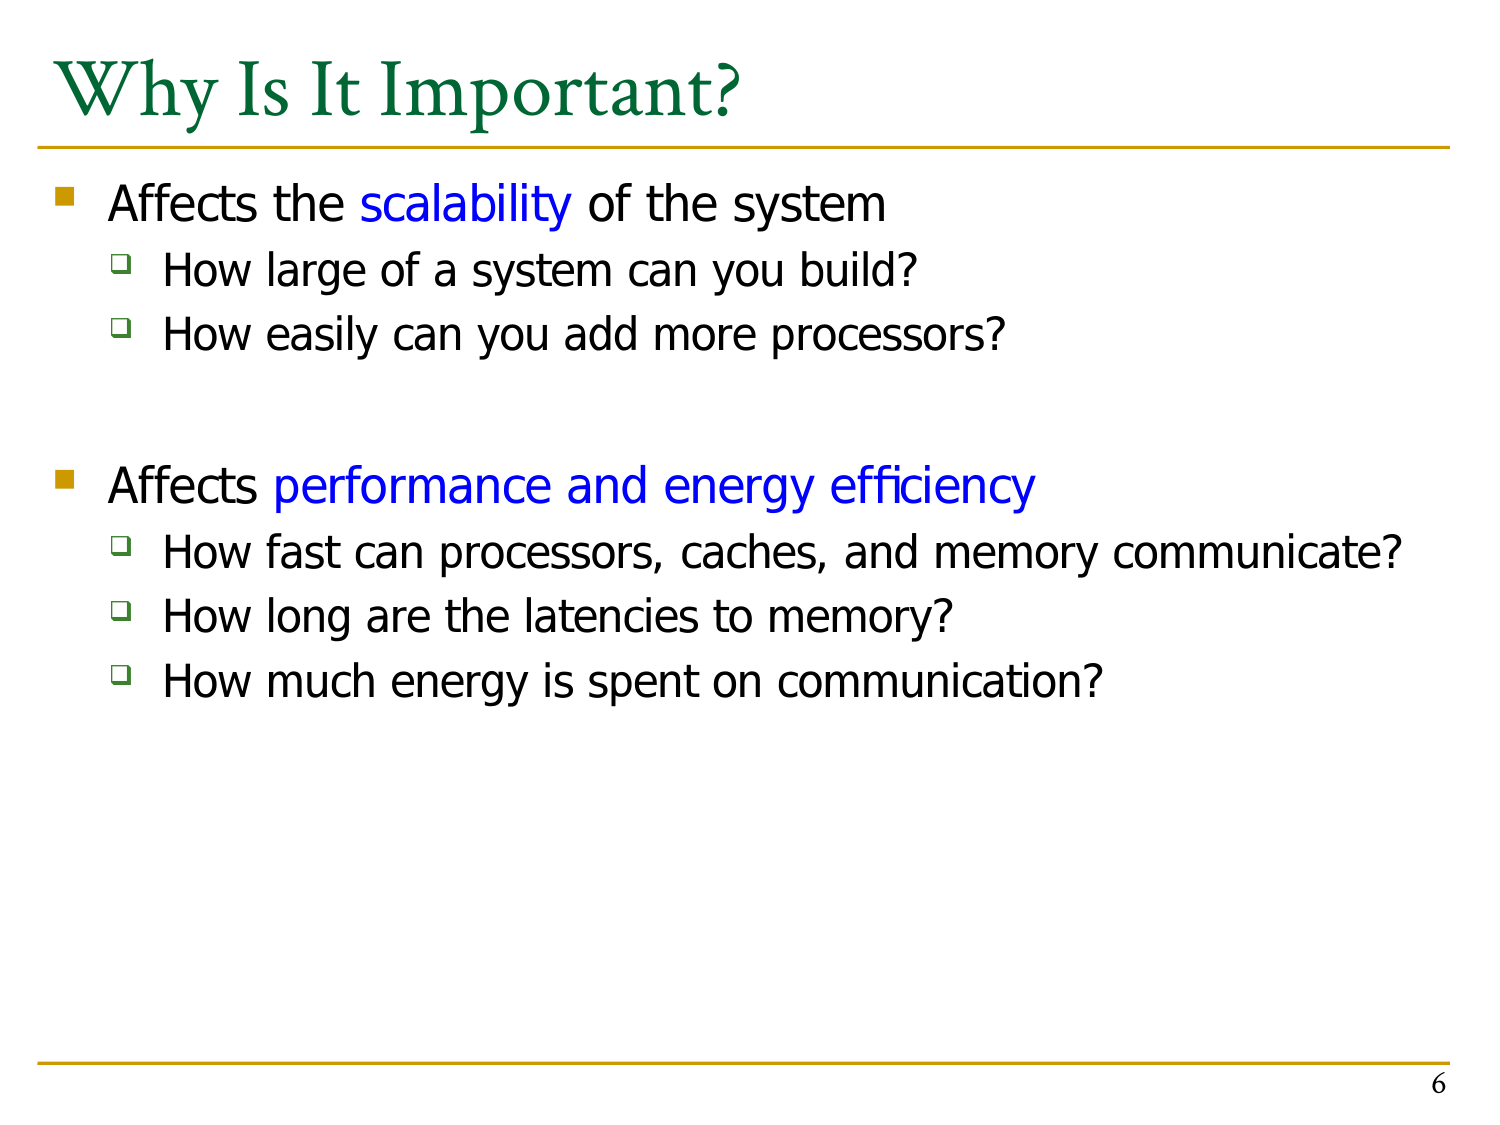

# Why Is It Important?
Affects the scalability of the system
How large of a system can you build?
How easily can you add more processors?

Affects performance and energy efficiency
How fast can processors, caches, and memory communicate?
How long are the latencies to memory?
How much energy is spent on communication?

6